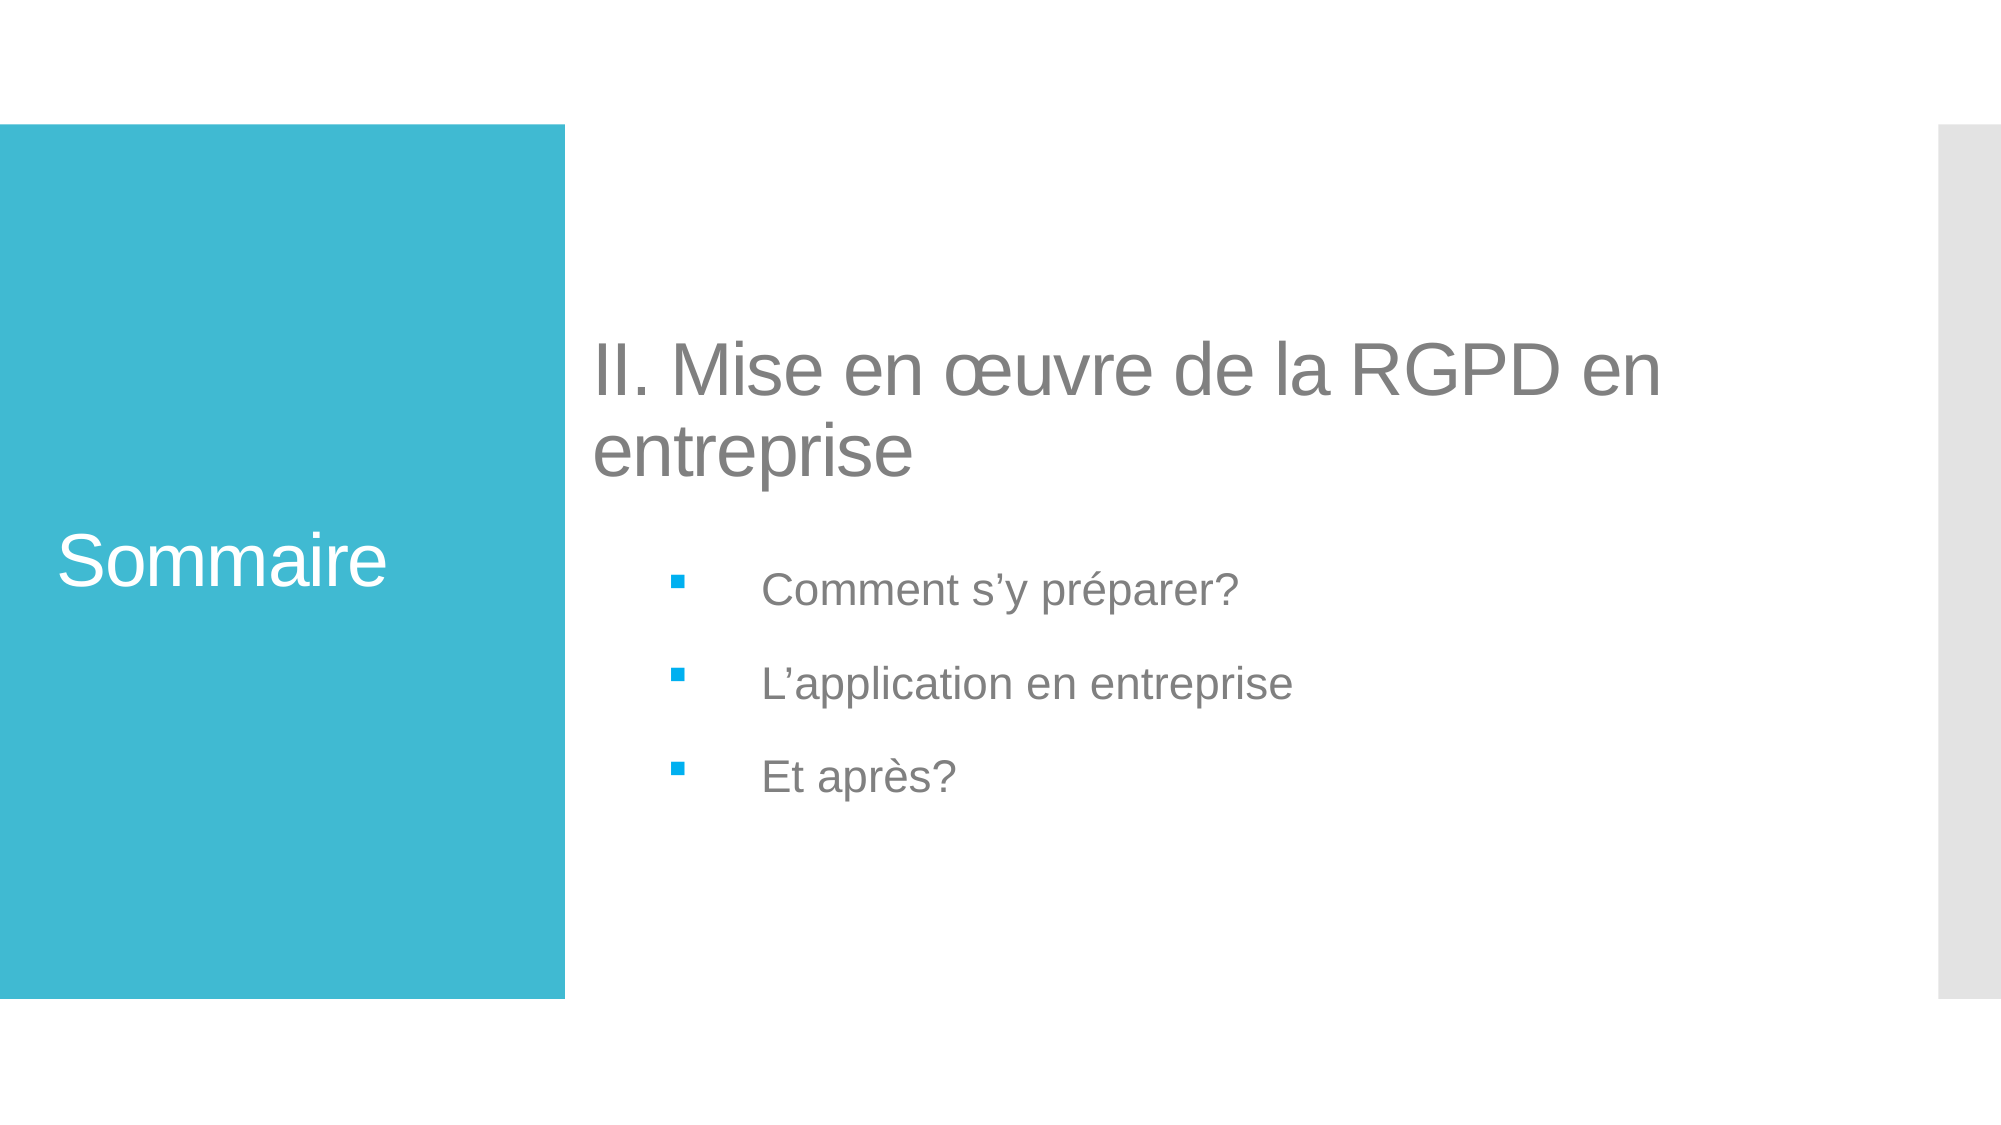

# Sommaire
II. Mise en œuvre de la RGPD en entreprise

Comment s’y préparer?
L’application en entreprise
Et après?